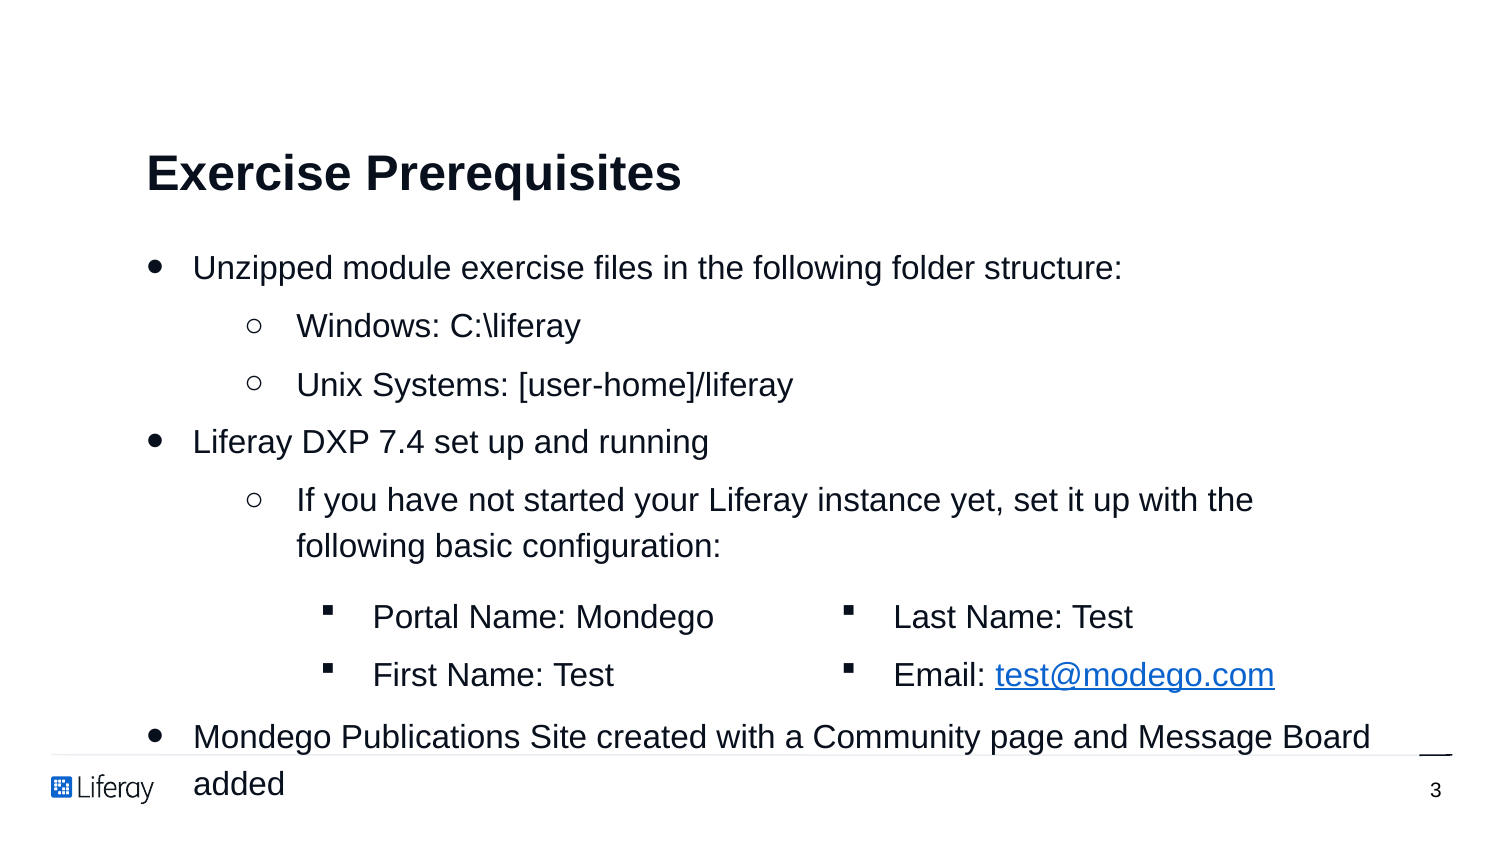

# Exercise Prerequisites
Unzipped module exercise files in the following folder structure:
Windows: C:\liferay
Unix Systems: [user-home]/liferay
Liferay DXP 7.4 set up and running
If you have not started your Liferay instance yet, set it up with the following basic configuration:

Mondego Publications Site created with a Community page and Message Board added
Portal Name: Mondego
First Name: Test

Last Name: Test
Email: test@modego.com